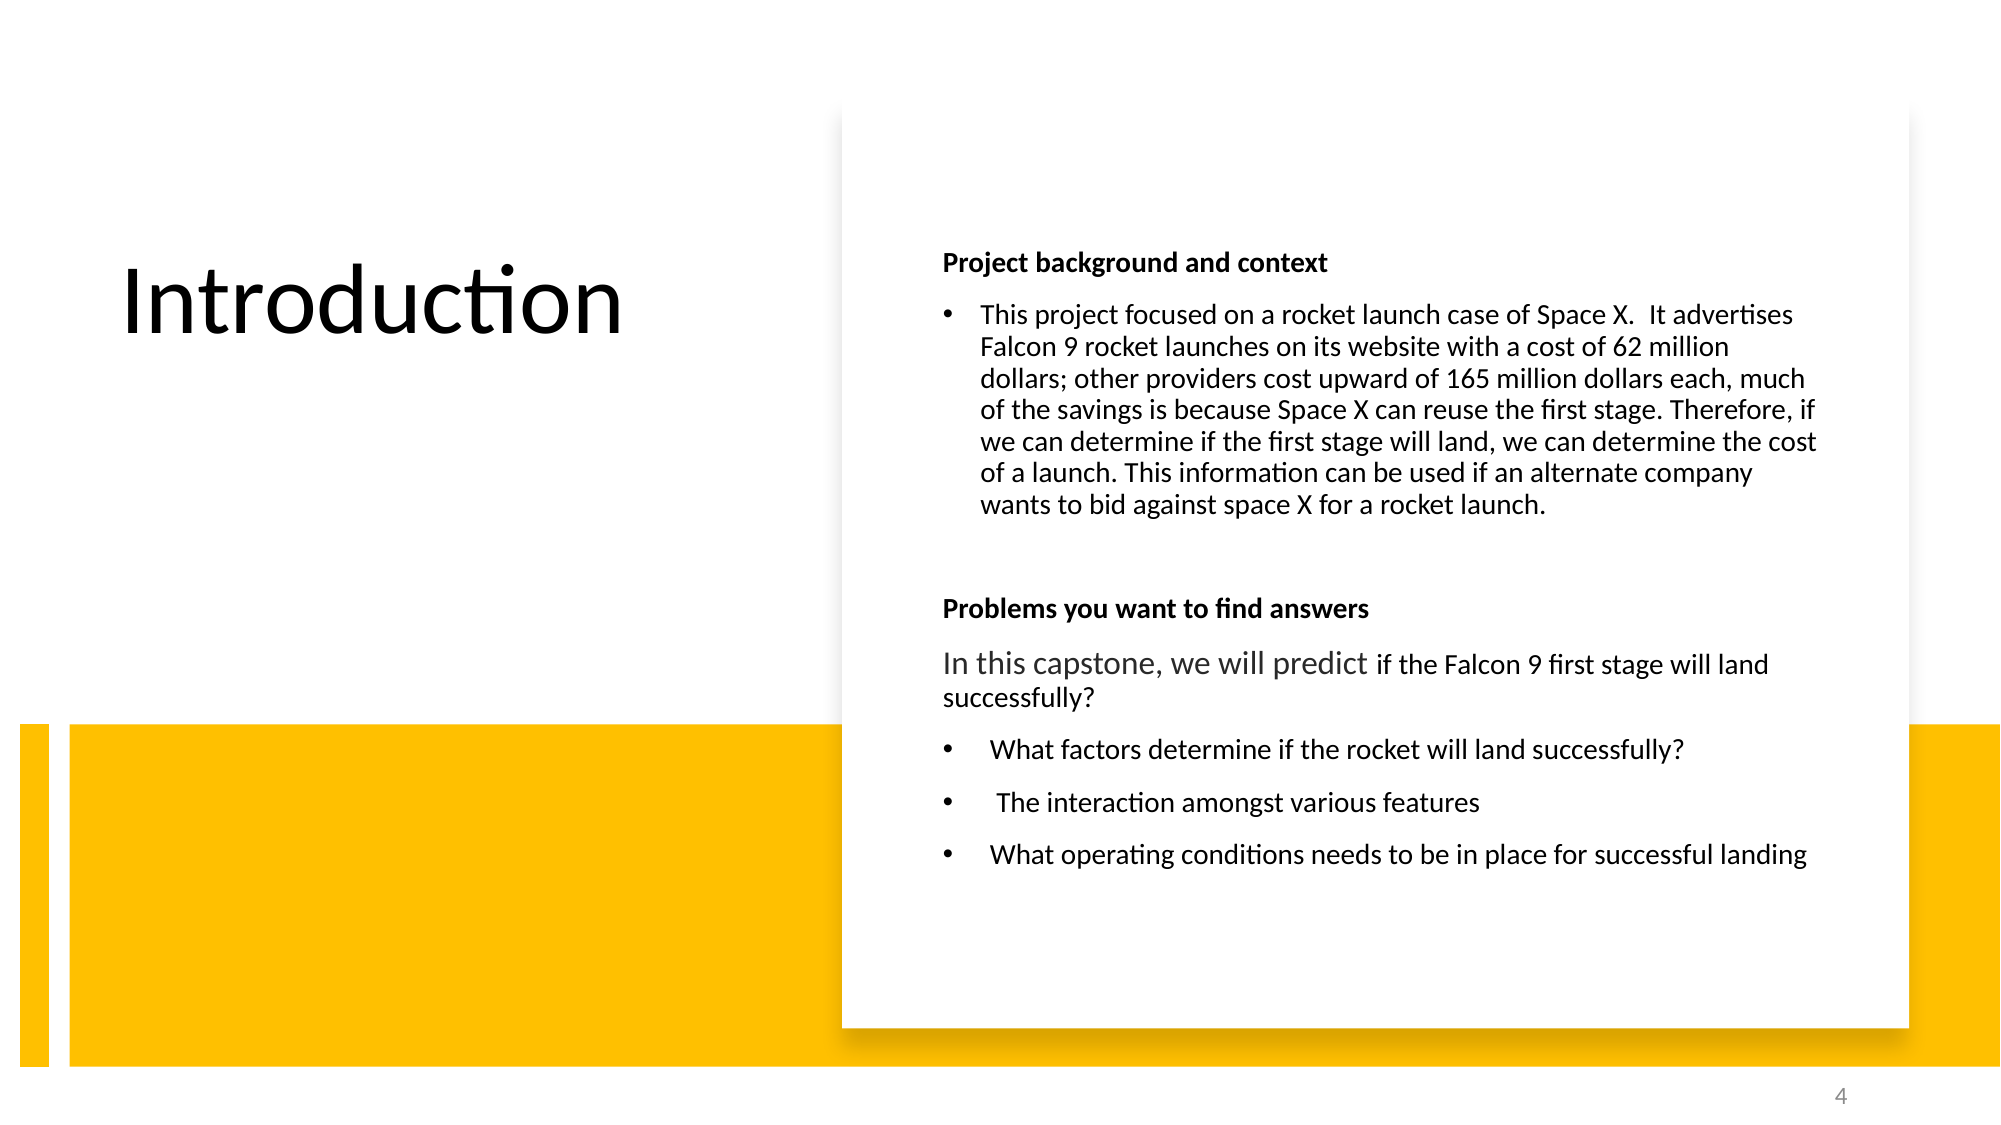

Project background and context
This project focused on a rocket launch case of Space X.  It advertises Falcon 9 rocket launches on its website with a cost of 62 million dollars; other providers cost upward of 165 million dollars each, much of the savings is because Space X can reuse the first stage. Therefore, if we can determine if the first stage will land, we can determine the cost of a launch. This information can be used if an alternate company wants to bid against space X for a rocket launch.

Problems you want to find answers
In this capstone, we will predict if the Falcon 9 first stage will land successfully?
What factors determine if the rocket will land successfully?
 The interaction amongst various features
What operating conditions needs to be in place for successful landing
Introduction

4